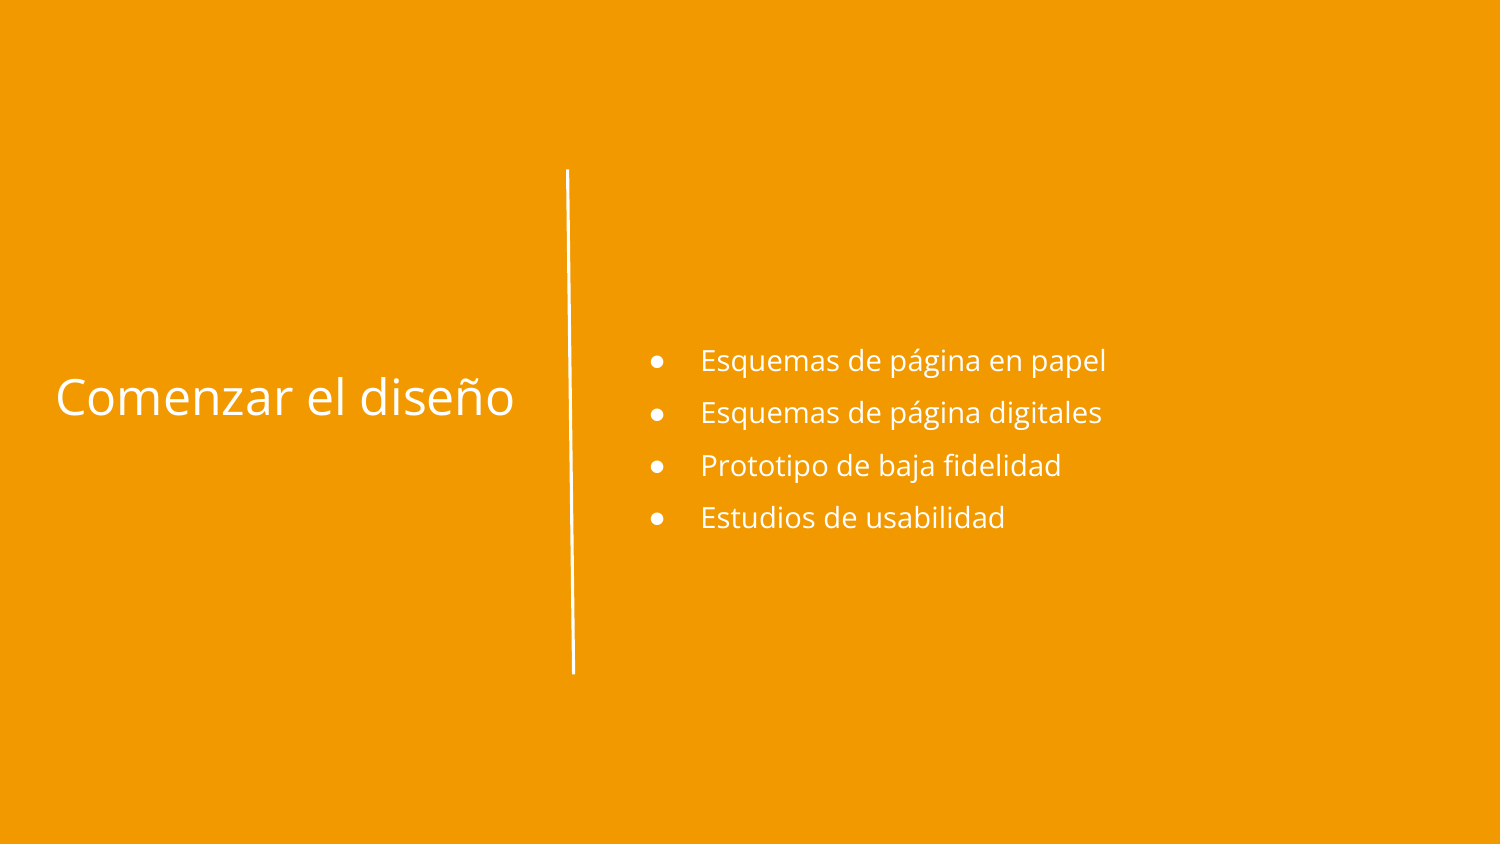

Esquemas de página en papel
Esquemas de página digitales
Prototipo de baja fidelidad
Estudios de usabilidad
Comenzar el diseño